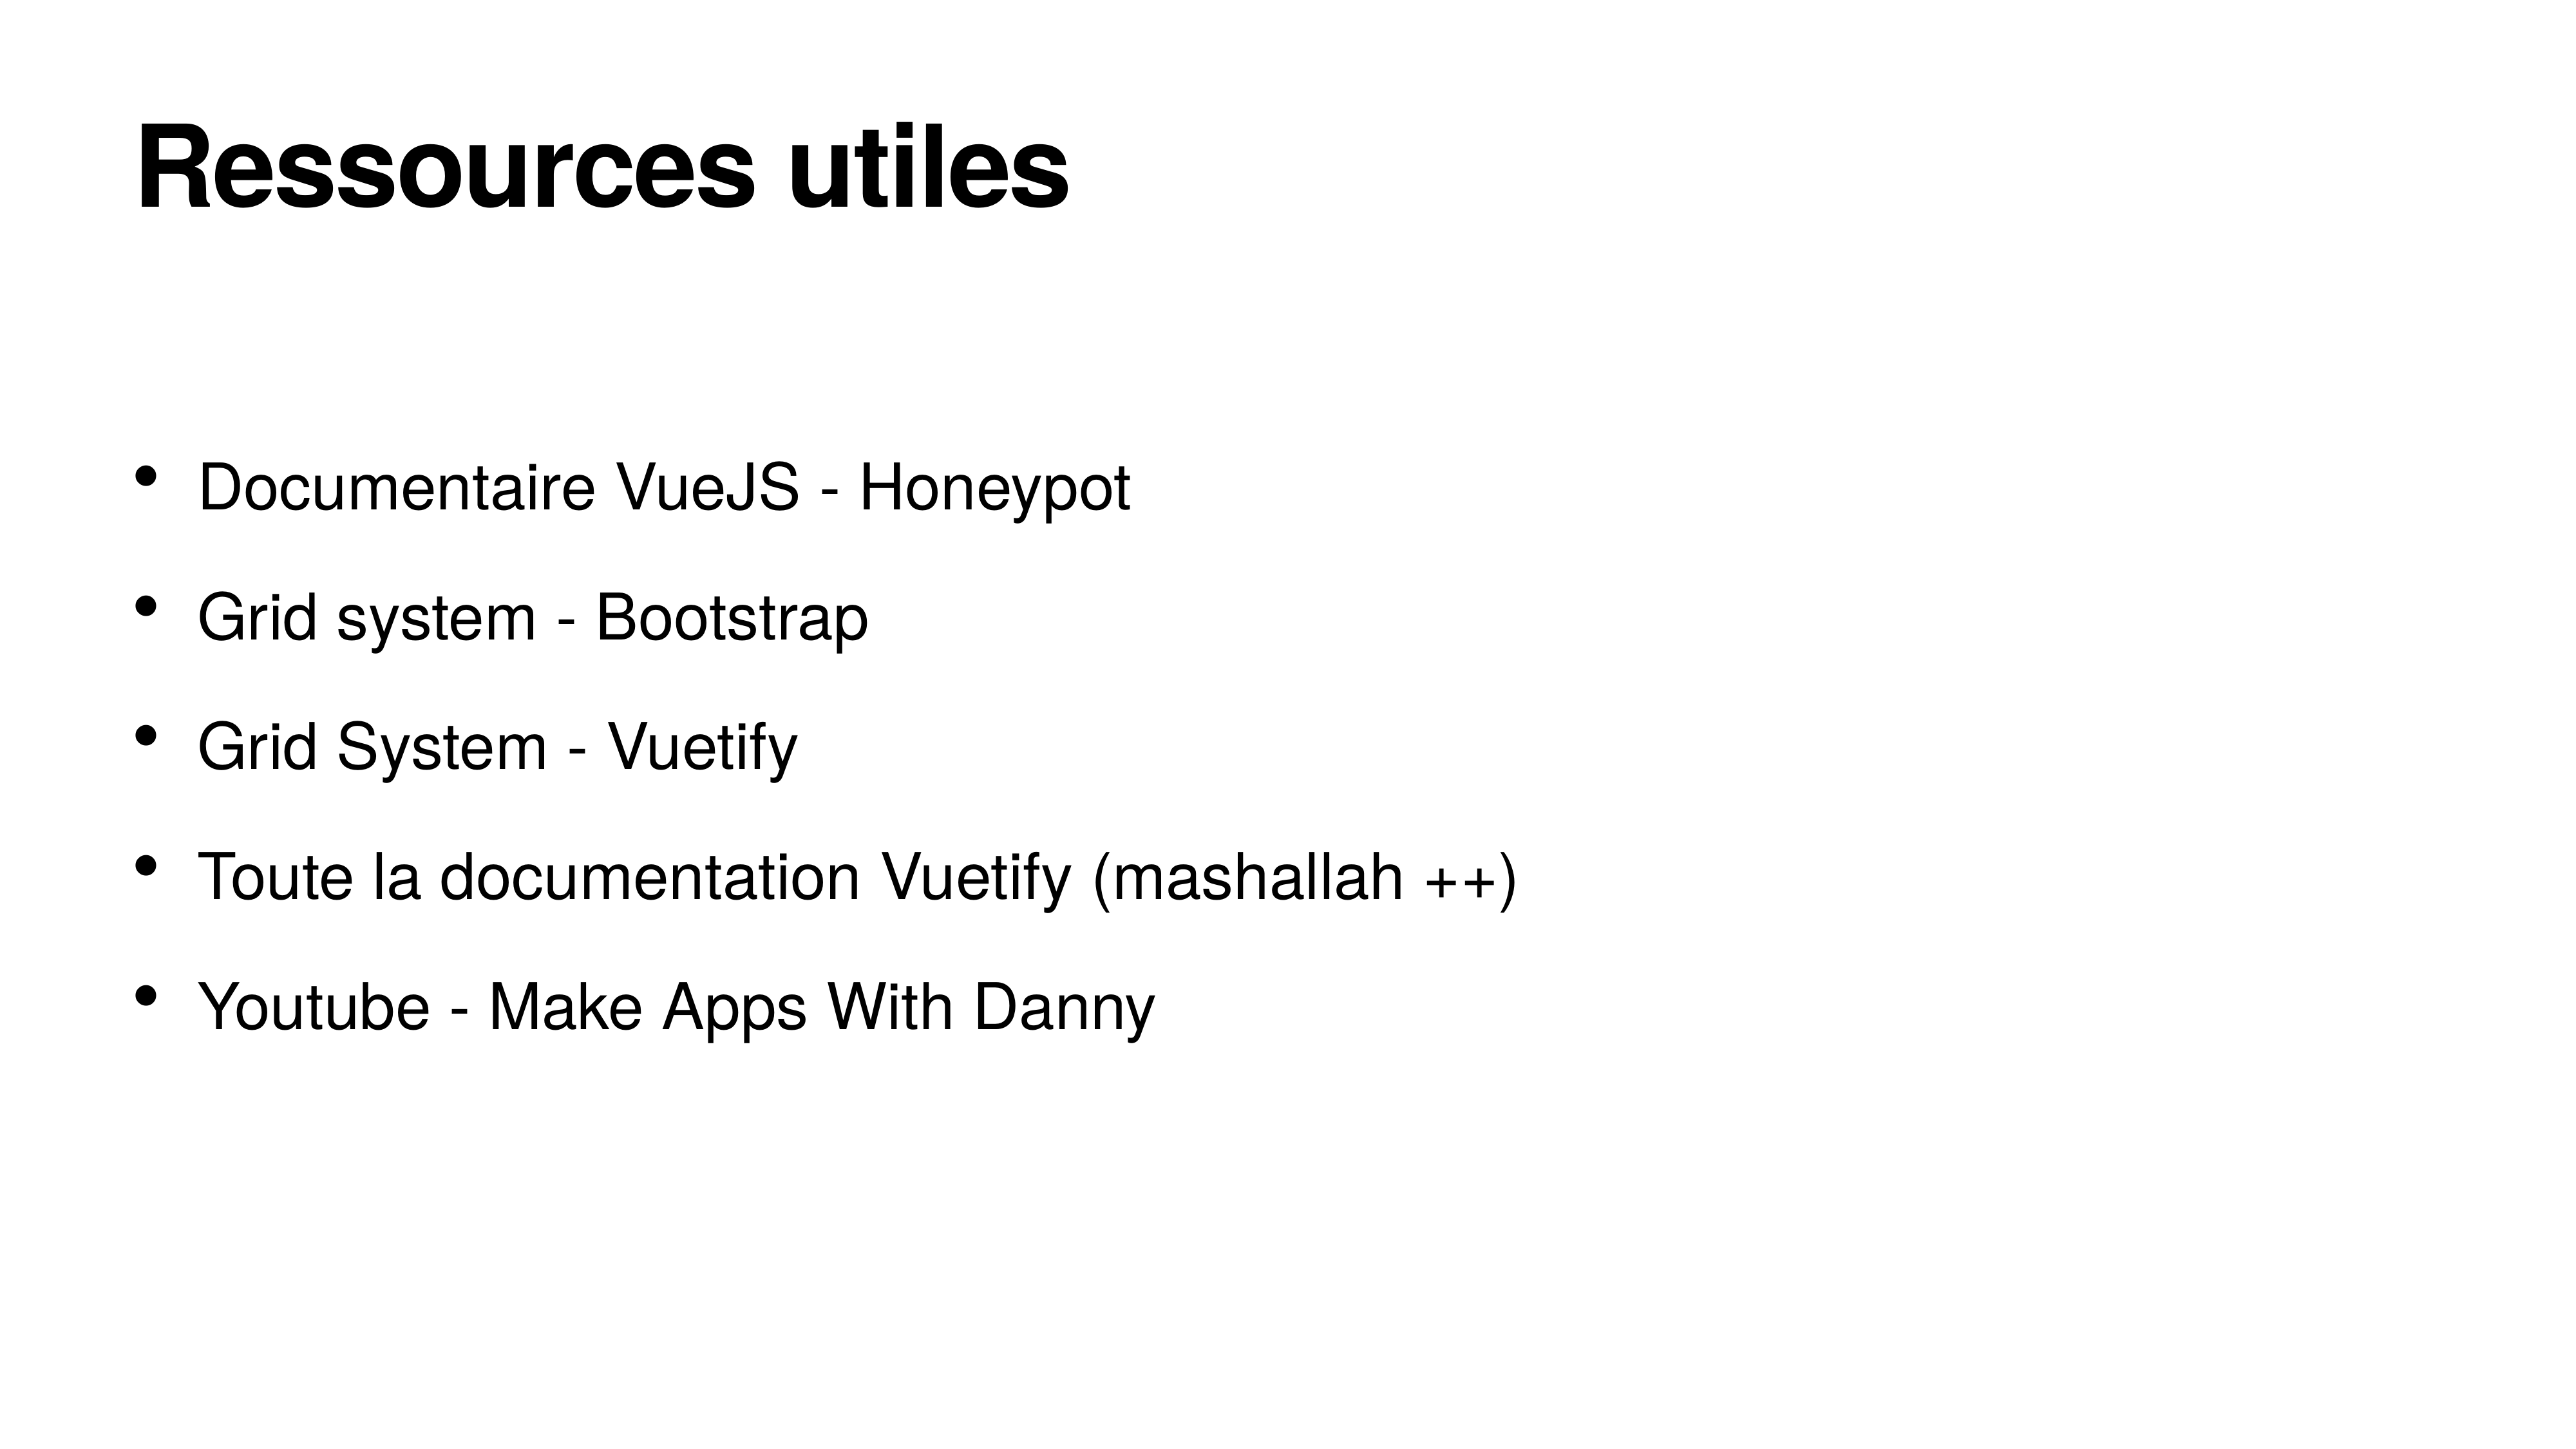

# Ressources utiles
Documentaire VueJS - Honeypot
Grid system - Bootstrap
Grid System - Vuetify
Toute la documentation Vuetify (mashallah ++)
Youtube - Make Apps With Danny